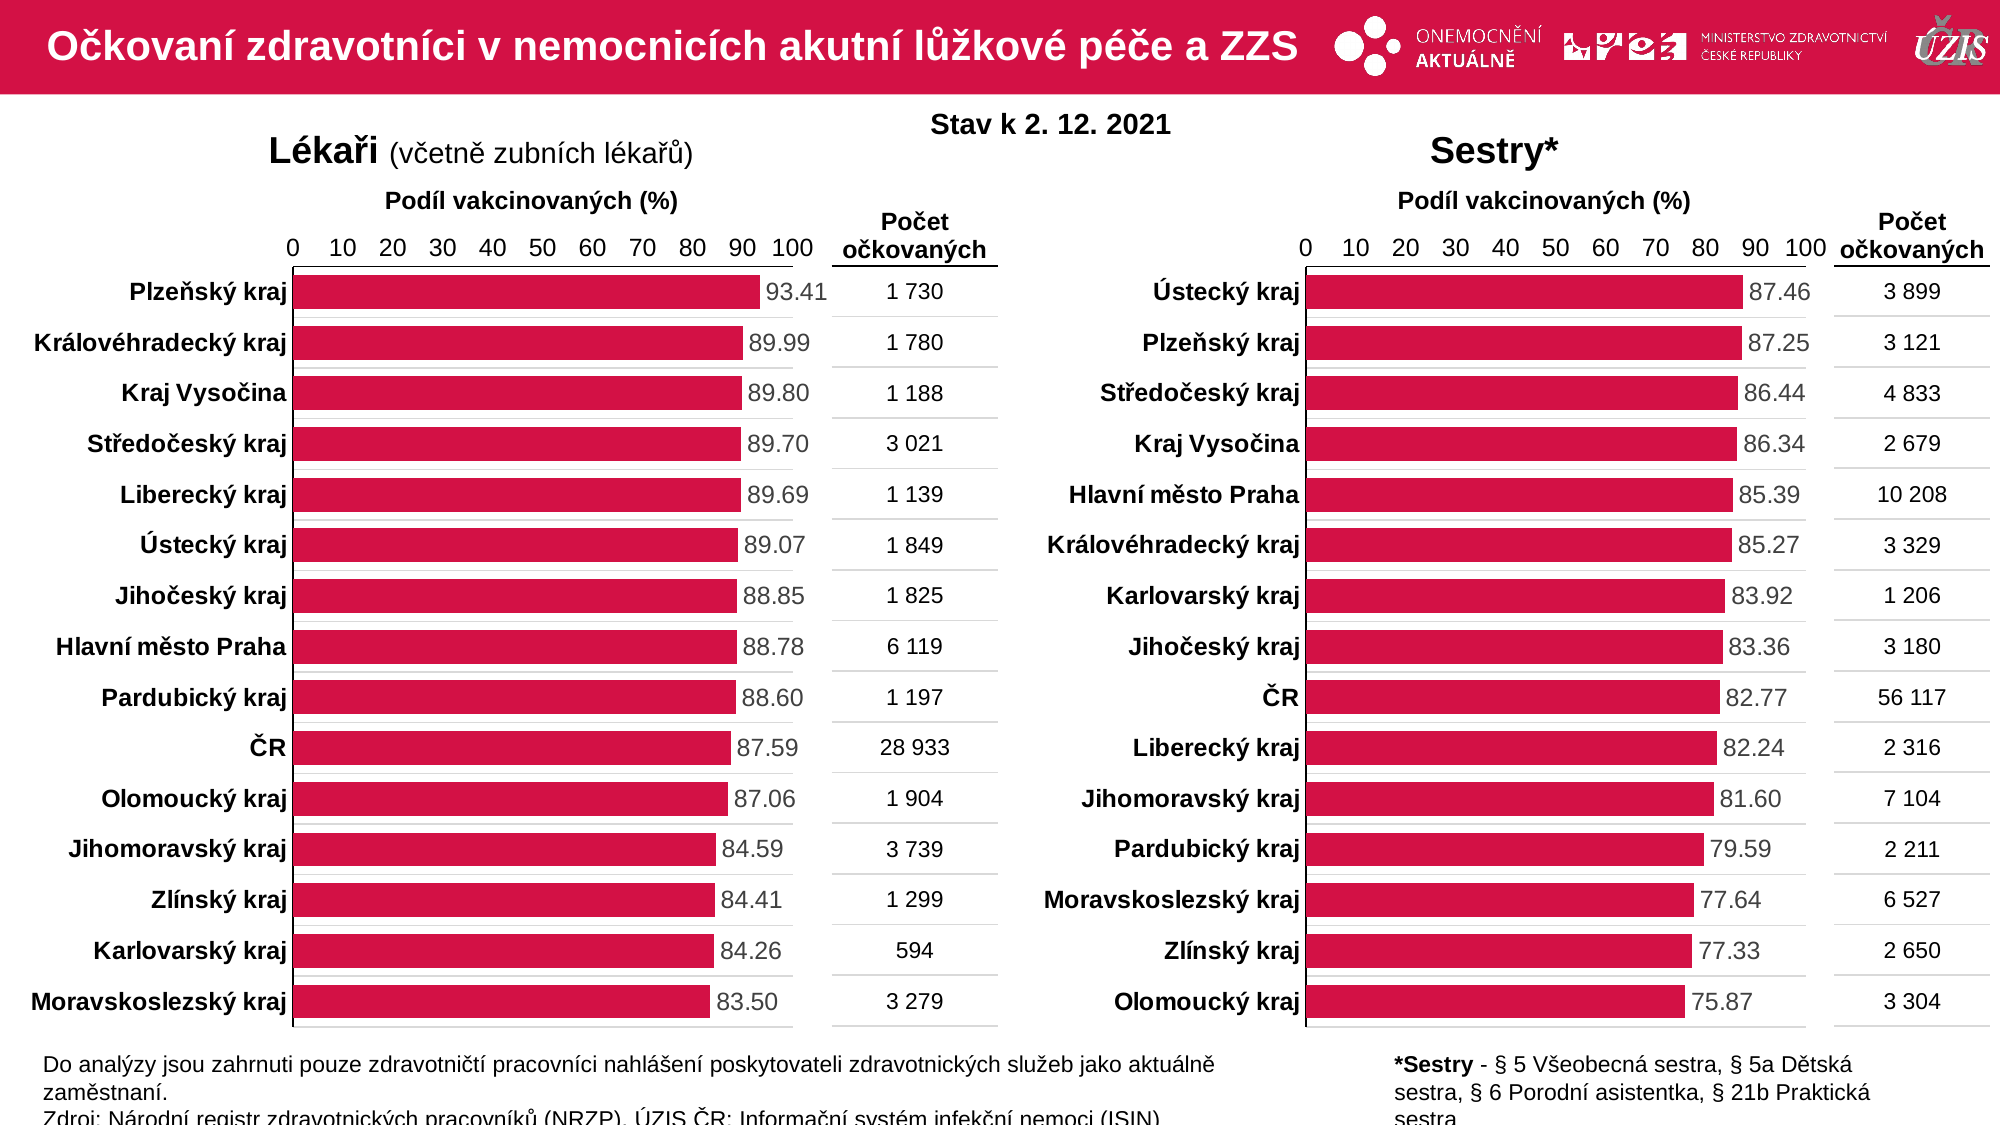

# Očkovaní zdravotníci v nemocnicích akutní lůžkové péče a ZZS
Stav k 2. 12. 2021
Lékaři (včetně zubních lékařů)
Sestry*
Podíl vakcinovaných (%)
Podíl vakcinovaných (%)
| Počet očkovaných |
| --- |
| 3 899 |
| 3 121 |
| 4 833 |
| 2 679 |
| 10 208 |
| 3 329 |
| 1 206 |
| 3 180 |
| 56 117 |
| 2 316 |
| 7 104 |
| 2 211 |
| 6 527 |
| 2 650 |
| 3 304 |
| Počet očkovaných |
| --- |
| 1 730 |
| 1 780 |
| 1 188 |
| 3 021 |
| 1 139 |
| 1 849 |
| 1 825 |
| 6 119 |
| 1 197 |
| 28 933 |
| 1 904 |
| 3 739 |
| 1 299 |
| 594 |
| 3 279 |

### Chart

| Category | % |
|---|---|
| Plzeňský kraj | 93.41253 |
| Královéhradecký kraj | 89.98989 |
| Kraj Vysočina | 89.79592 |
| Středočeský kraj | 89.69715 |
| Liberecký kraj | 89.68504 |
| Ústecký kraj | 89.06551 |
| Jihočeský kraj | 88.85102 |
| Hlavní město Praha | 88.7841 |
| Pardubický kraj | 88.60104 |
| ČR | 87.59347 |
| Olomoucký kraj | 87.0599 |
| Jihomoravský kraj | 84.59276 |
| Zlínský kraj | 84.40546 |
| Karlovarský kraj | 84.25532 |
| Moravskoslezský kraj | 83.49885 |

### Chart

| Category | % |
|---|---|
| Ústecký kraj | 87.46074 |
| Plzeňský kraj | 87.25189 |
| Středočeský kraj | 86.4425 |
| Kraj Vysočina | 86.3358 |
| Hlavní město Praha | 85.38687 |
| Královéhradecký kraj | 85.27152 |
| Karlovarský kraj | 83.92484 |
| Jihočeský kraj | 83.35518 |
| ČR | 82.77332 |
| Liberecký kraj | 82.24432 |
| Jihomoravský kraj | 81.5989 |
| Pardubický kraj | 79.58963 |
| Moravskoslezský kraj | 77.63768 |
| Zlínský kraj | 77.32711 |
| Olomoucký kraj | 75.86682 |
Do analýzy jsou zahrnuti pouze zdravotničtí pracovníci nahlášení poskytovateli zdravotnických služeb jako aktuálně zaměstnaní.
Zdroj: Národní registr zdravotnických pracovníků (NRZP), ÚZIS ČR; Informační systém infekční nemoci (ISIN)
*Sestry - § 5 Všeobecná sestra, § 5a Dětská sestra, § 6 Porodní asistentka, § 21b Praktická sestra